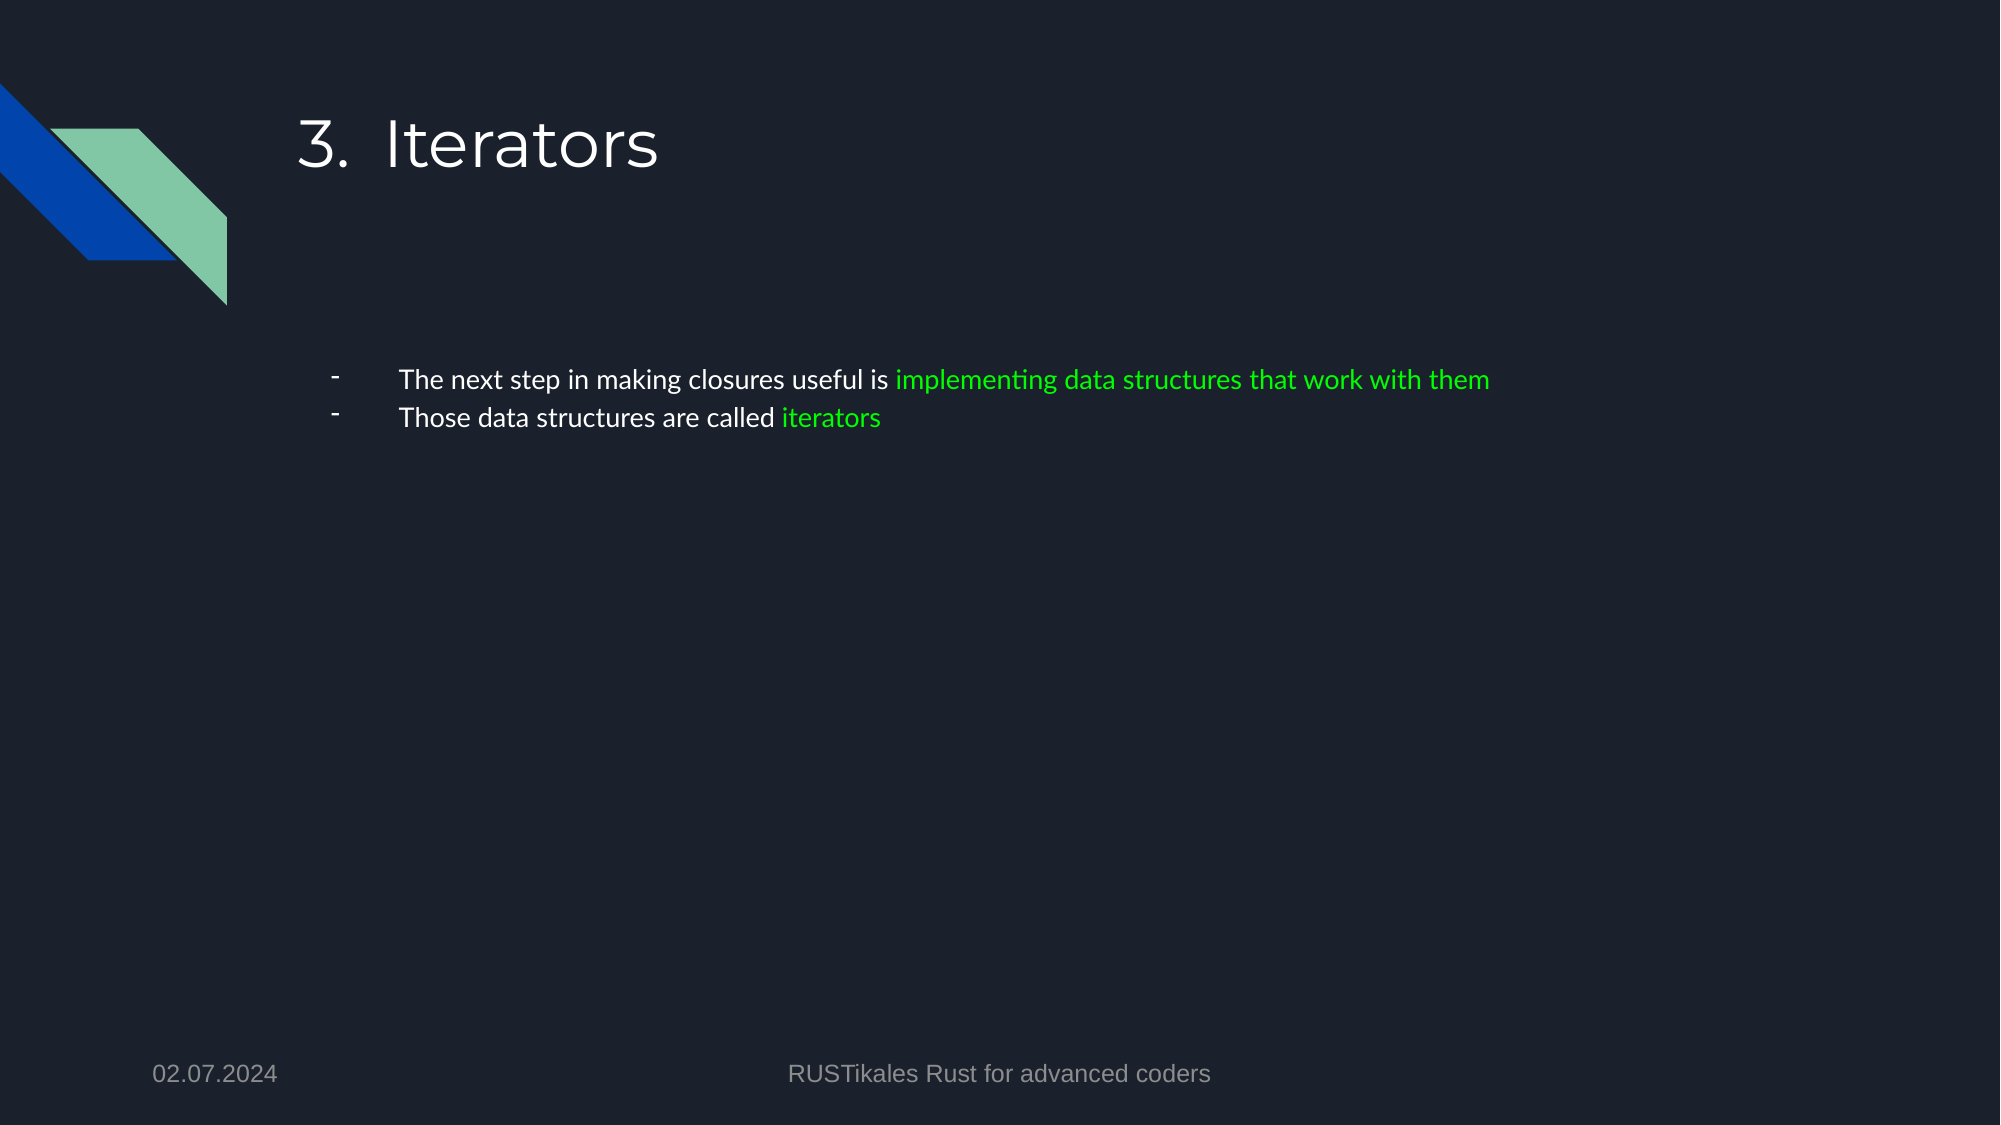

# Iterators
The next step in making closures useful is implementing data structures that work with them
Those data structures are called iterators
02.07.2024
RUSTikales Rust for advanced coders